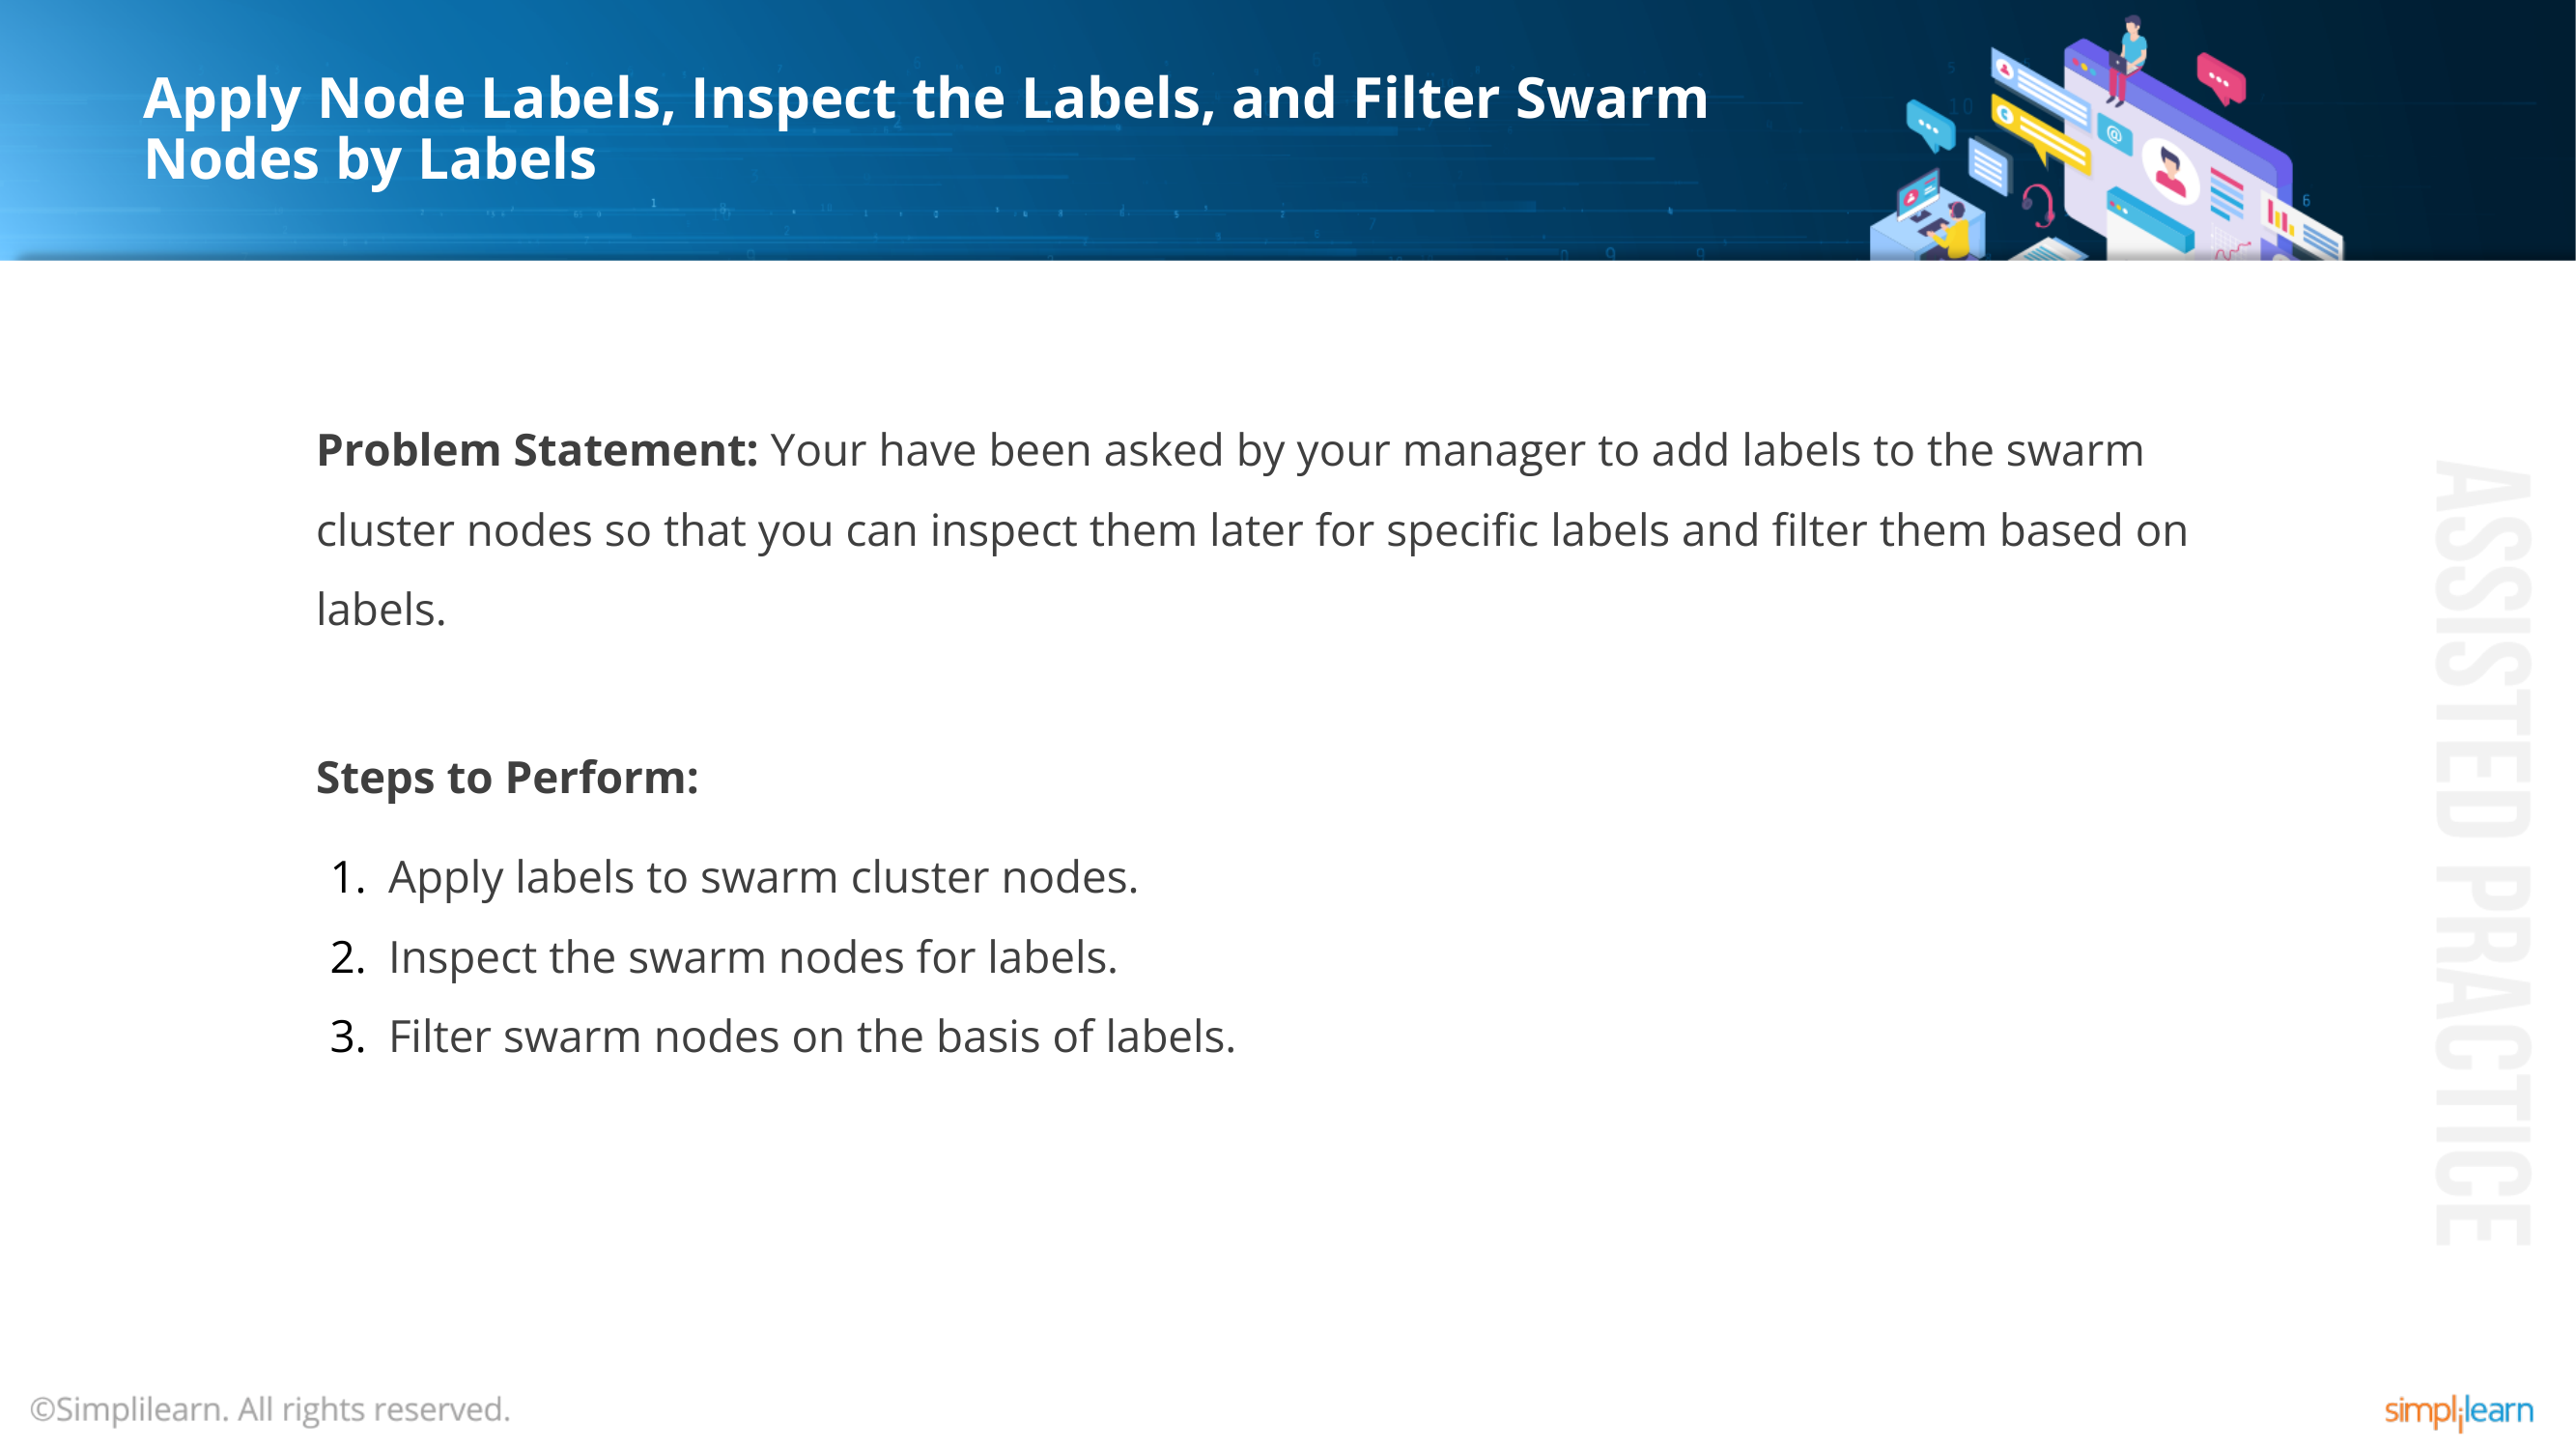

# Apply Node Labels, Inspect the Labels, and Filter Swarm Nodes by Labels
Problem Statement: Your have been asked by your manager to add labels to the swarm cluster nodes so that you can inspect them later for specific labels and filter them based on labels.

Steps to Perform:
Apply labels to swarm cluster nodes.
Inspect the swarm nodes for labels.
Filter swarm nodes on the basis of labels.